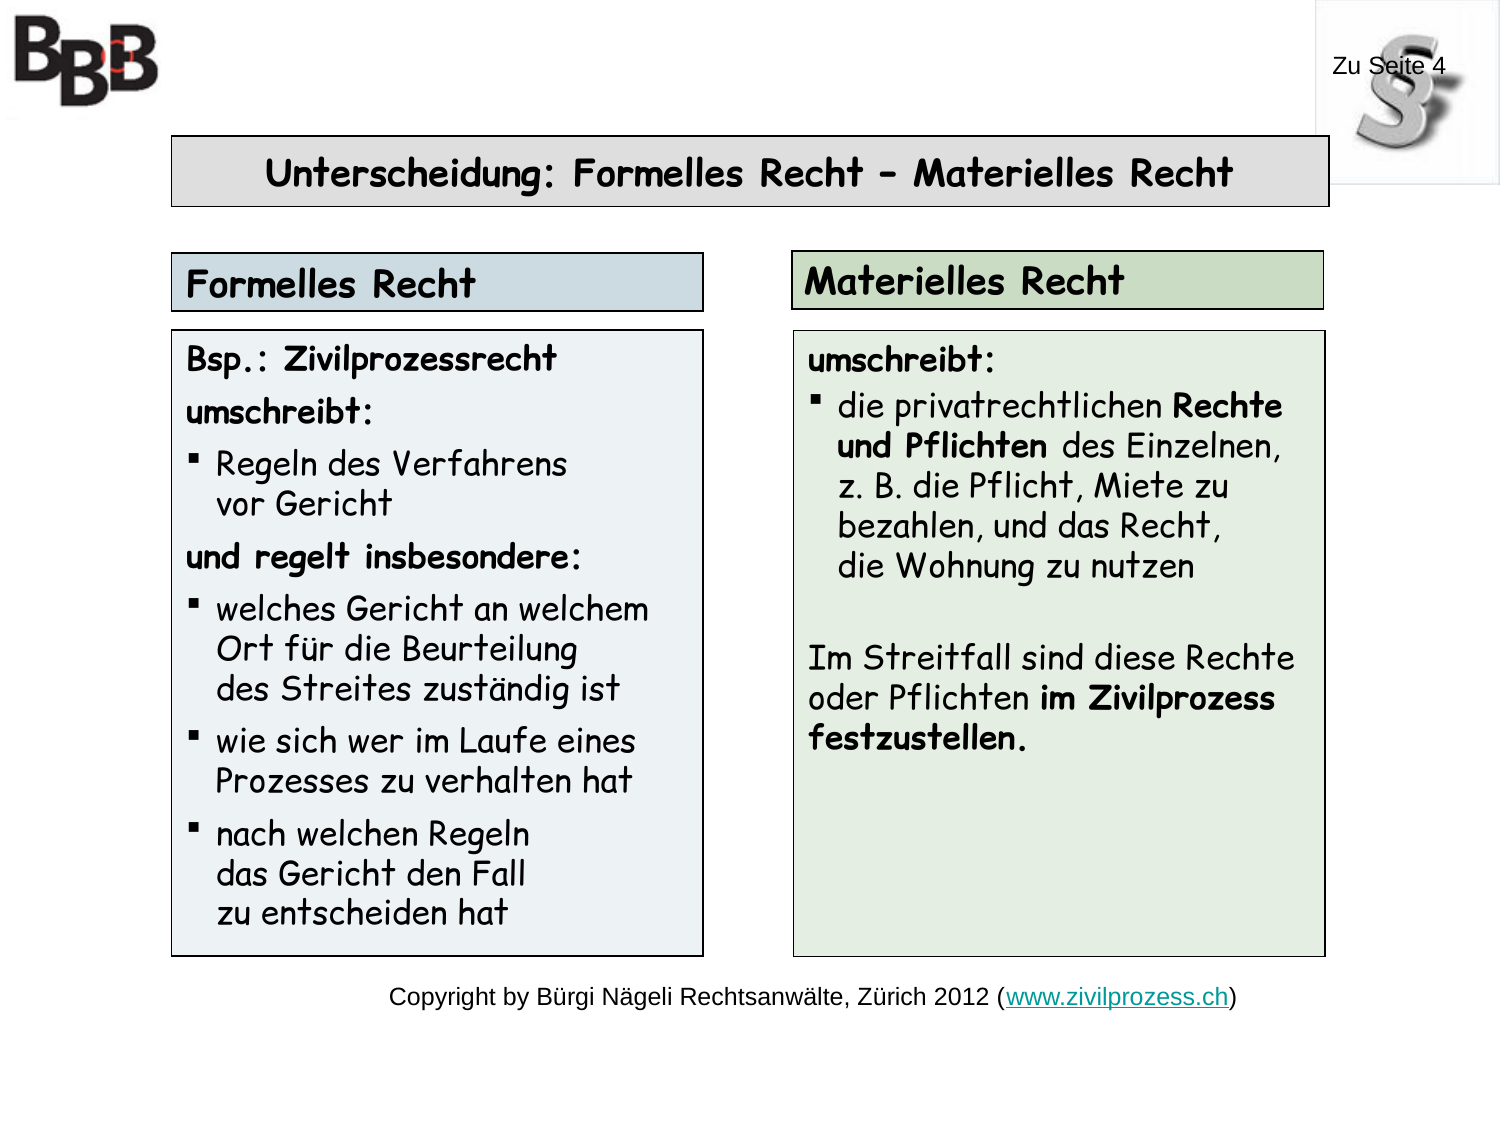

Zu Seite 4
Unterscheidung: Formelles Recht – Materielles Recht
Materielles Recht
Formelles Recht
Bsp.: Zivilprozessrecht
umschreibt:
Regeln des Verfahrens
vor Gericht
und regelt insbesondere:
welches Gericht an welchem Ort für die Beurteilung
des Streites zuständig ist
wie sich wer im Laufe eines Prozesses zu verhalten hat
nach welchen Regeln
das Gericht den Fall
zu entscheiden hat
umschreibt:
die privatrechtlichen Rechte und Pflichten des Einzelnen,
z. B. die Pflicht, Miete zu bezahlen, und das Recht,
die Wohnung zu nutzen

Im Streitfall sind diese Rechte oder Pflichten im Zivilprozess festzustellen.
Copyright by Bürgi Nägeli Rechtsanwälte, Zürich 2012 (www.zivilprozess.ch)